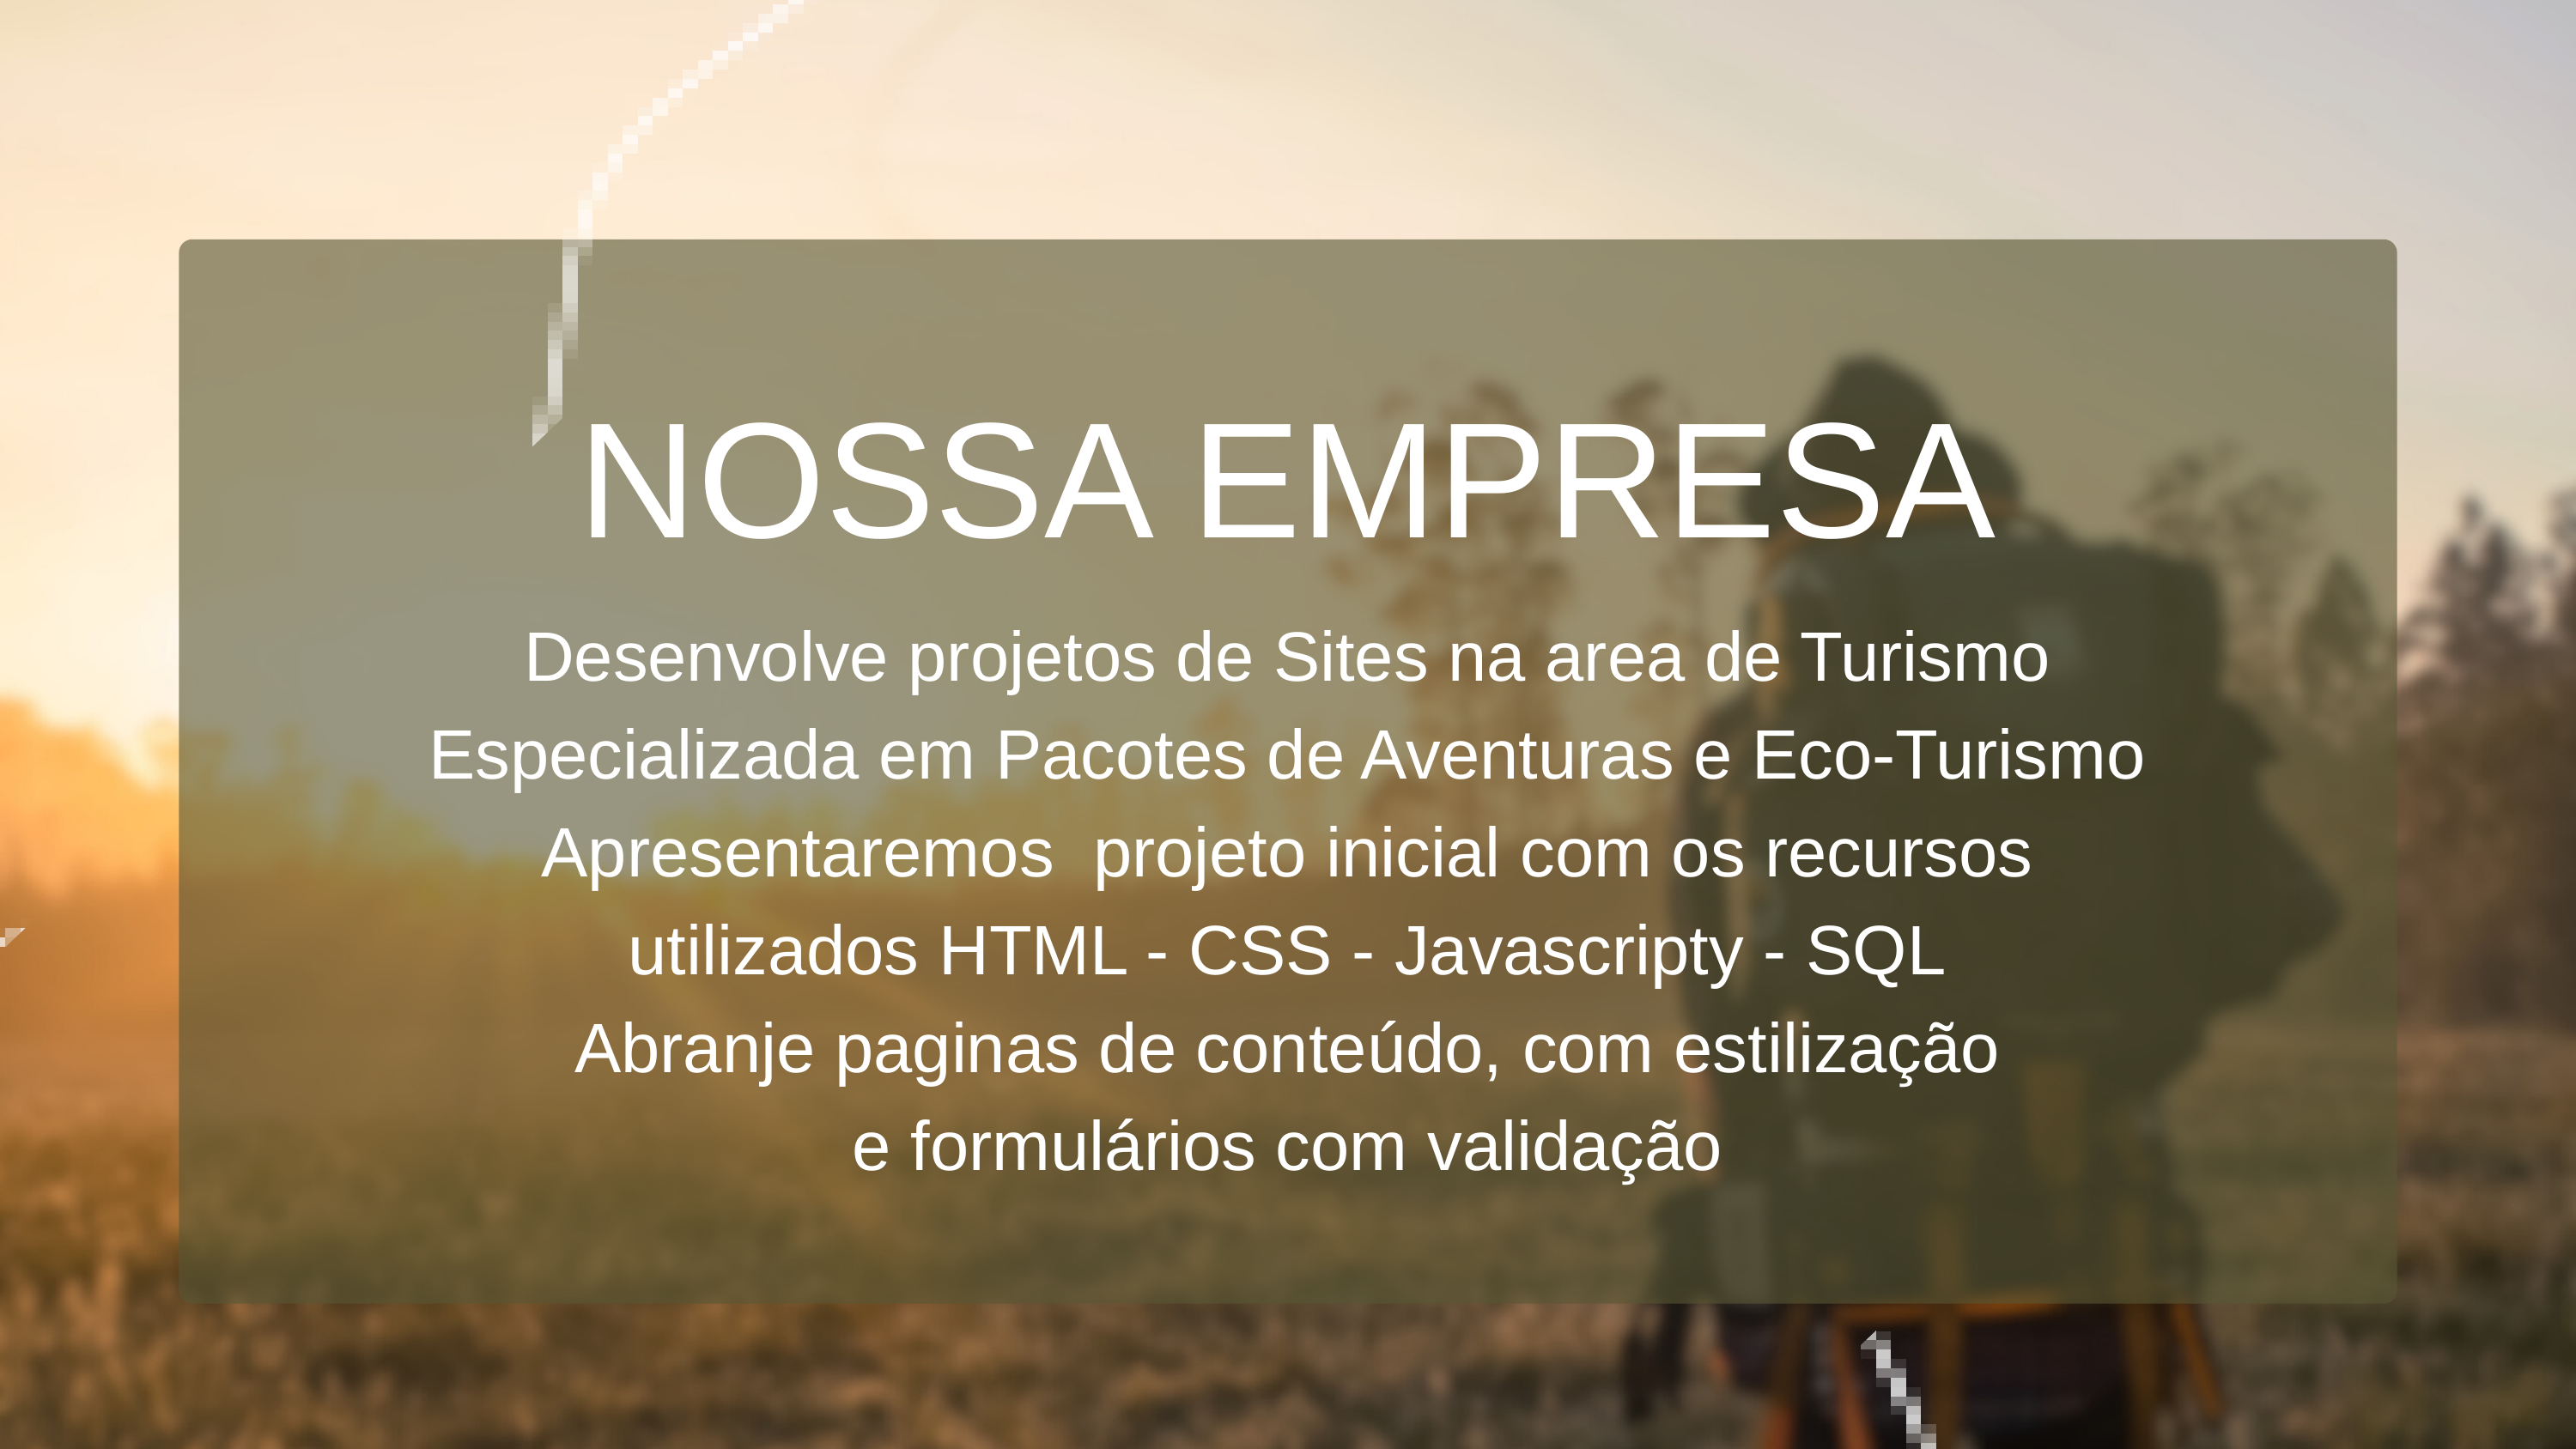

NOSSA EMPRESA

Desenvolve projetos de Sites na area de Turismo
Especializada em Pacotes de Aventuras e Eco-Turismo
Apresentaremos  projeto inicial com os recursos
utilizados HTML - CSS - Javascripty - SQL
Abranje paginas de conteúdo, com estilização
e formulários com validação